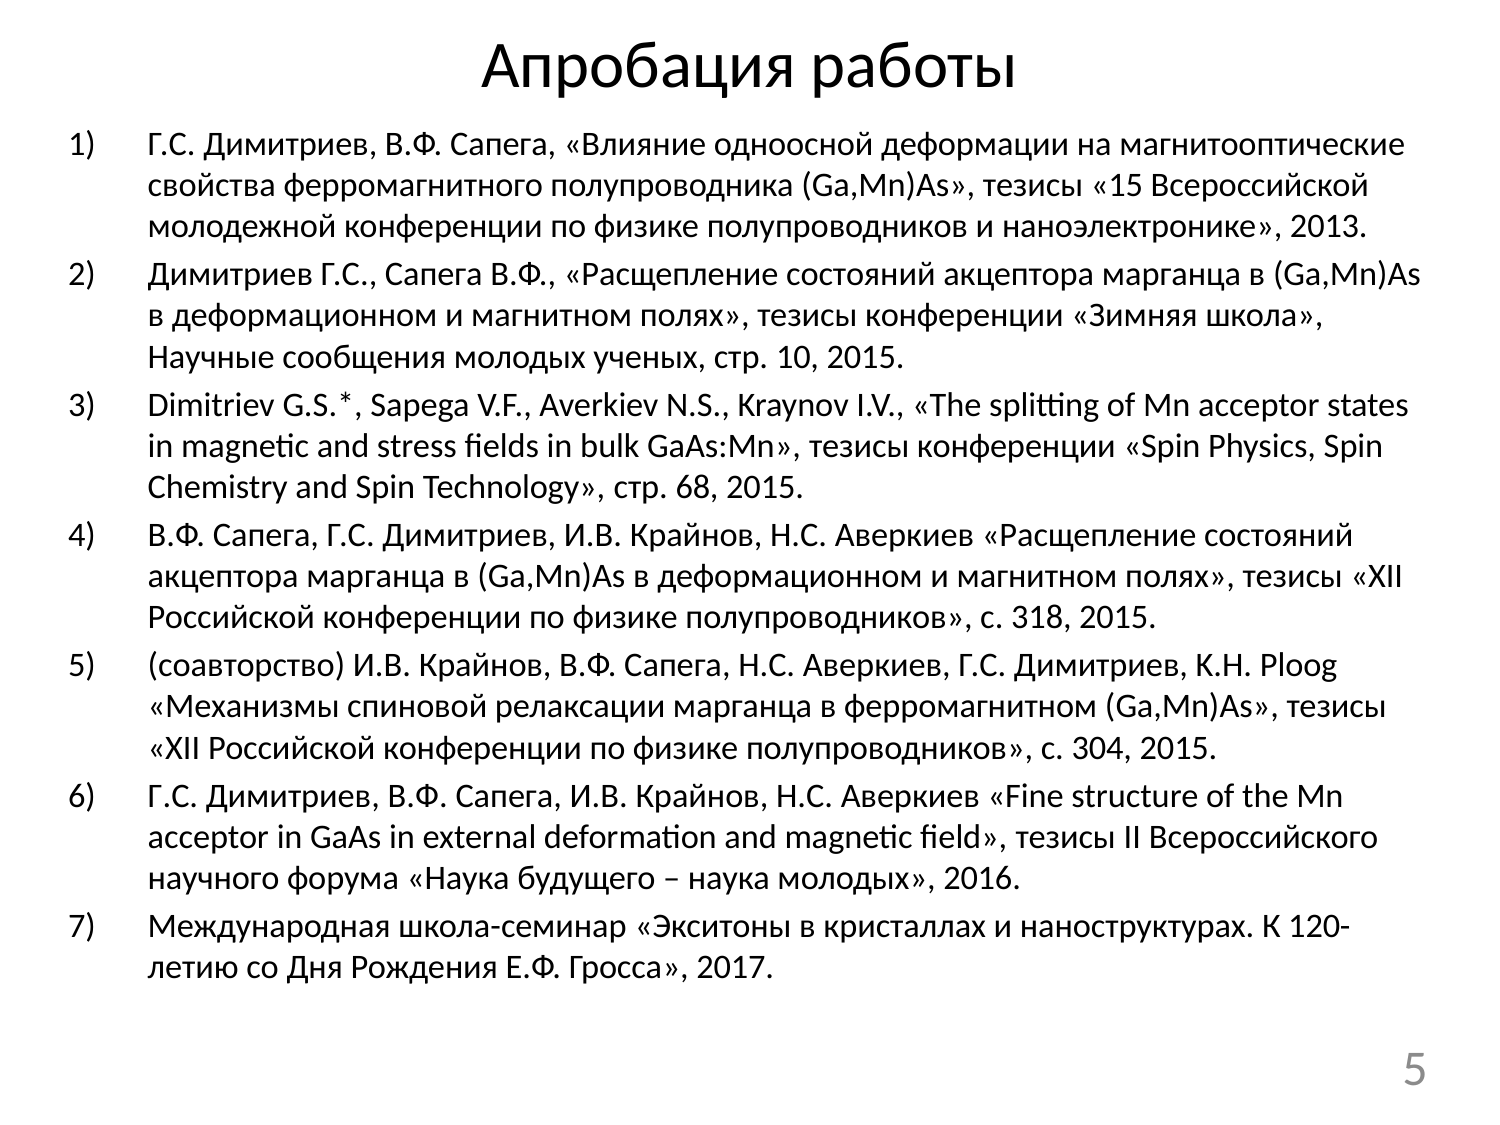

# Апробация работы
Г.С. Димитриев, В.Ф. Сапега, «Влияние одноосной деформации на магнитооптические свойства ферромагнитного полупроводника (Ga,Mn)As», тезисы «15 Всероссийской молодежной конференции по физике полупроводников и наноэлектронике», 2013.
Димитриев Г.С., Сапега В.Ф., «Расщепление состояний акцептора марганца в (Ga,Mn)As в деформационном и магнитном полях», тезисы конференции «Зимняя школа», Научные сообщения молодых ученых, стр. 10, 2015.
Dimitriev G.S.*, Sapega V.F., Averkiev N.S., Kraynov I.V., «The splitting of Mn acceptor states in magnetic and stress fields in bulk GaAs:Mn», тезисы конференции «Spin Physics, Spin Chemistry and Spin Technology», стр. 68, 2015.
В.Ф. Сапега, Г.С. Димитриев, И.В. Крайнов, Н.С. Аверкиев «Расщепление состояний акцептора марганца в (Ga,Mn)As в деформационном и магнитном полях», тезисы «XII Российской конференции по физике полупроводников», с. 318, 2015.
(соавторство) И.В. Крайнов, В.Ф. Сапега, Н.С. Аверкиев, Г.С. Димитриев, K.H. Ploog «Механизмы спиновой релаксации марганца в ферромагнитном (Ga,Mn)As», тезисы «XII Российской конференции по физике полупроводников», с. 304, 2015.
Г.С. Димитриев, В.Ф. Сапега, И.В. Крайнов, Н.С. Аверкиев «Fine structure of the Mn acceptor in GaAs in external deformation and magnetic field», тезисы II Всероссийского научного форума «Наука будущего – наука молодых», 2016.
Международная школа-семинар «Экситоны в кристаллах и наноструктурах. К 120-летию со Дня Рождения Е.Ф. Гросса», 2017.

5